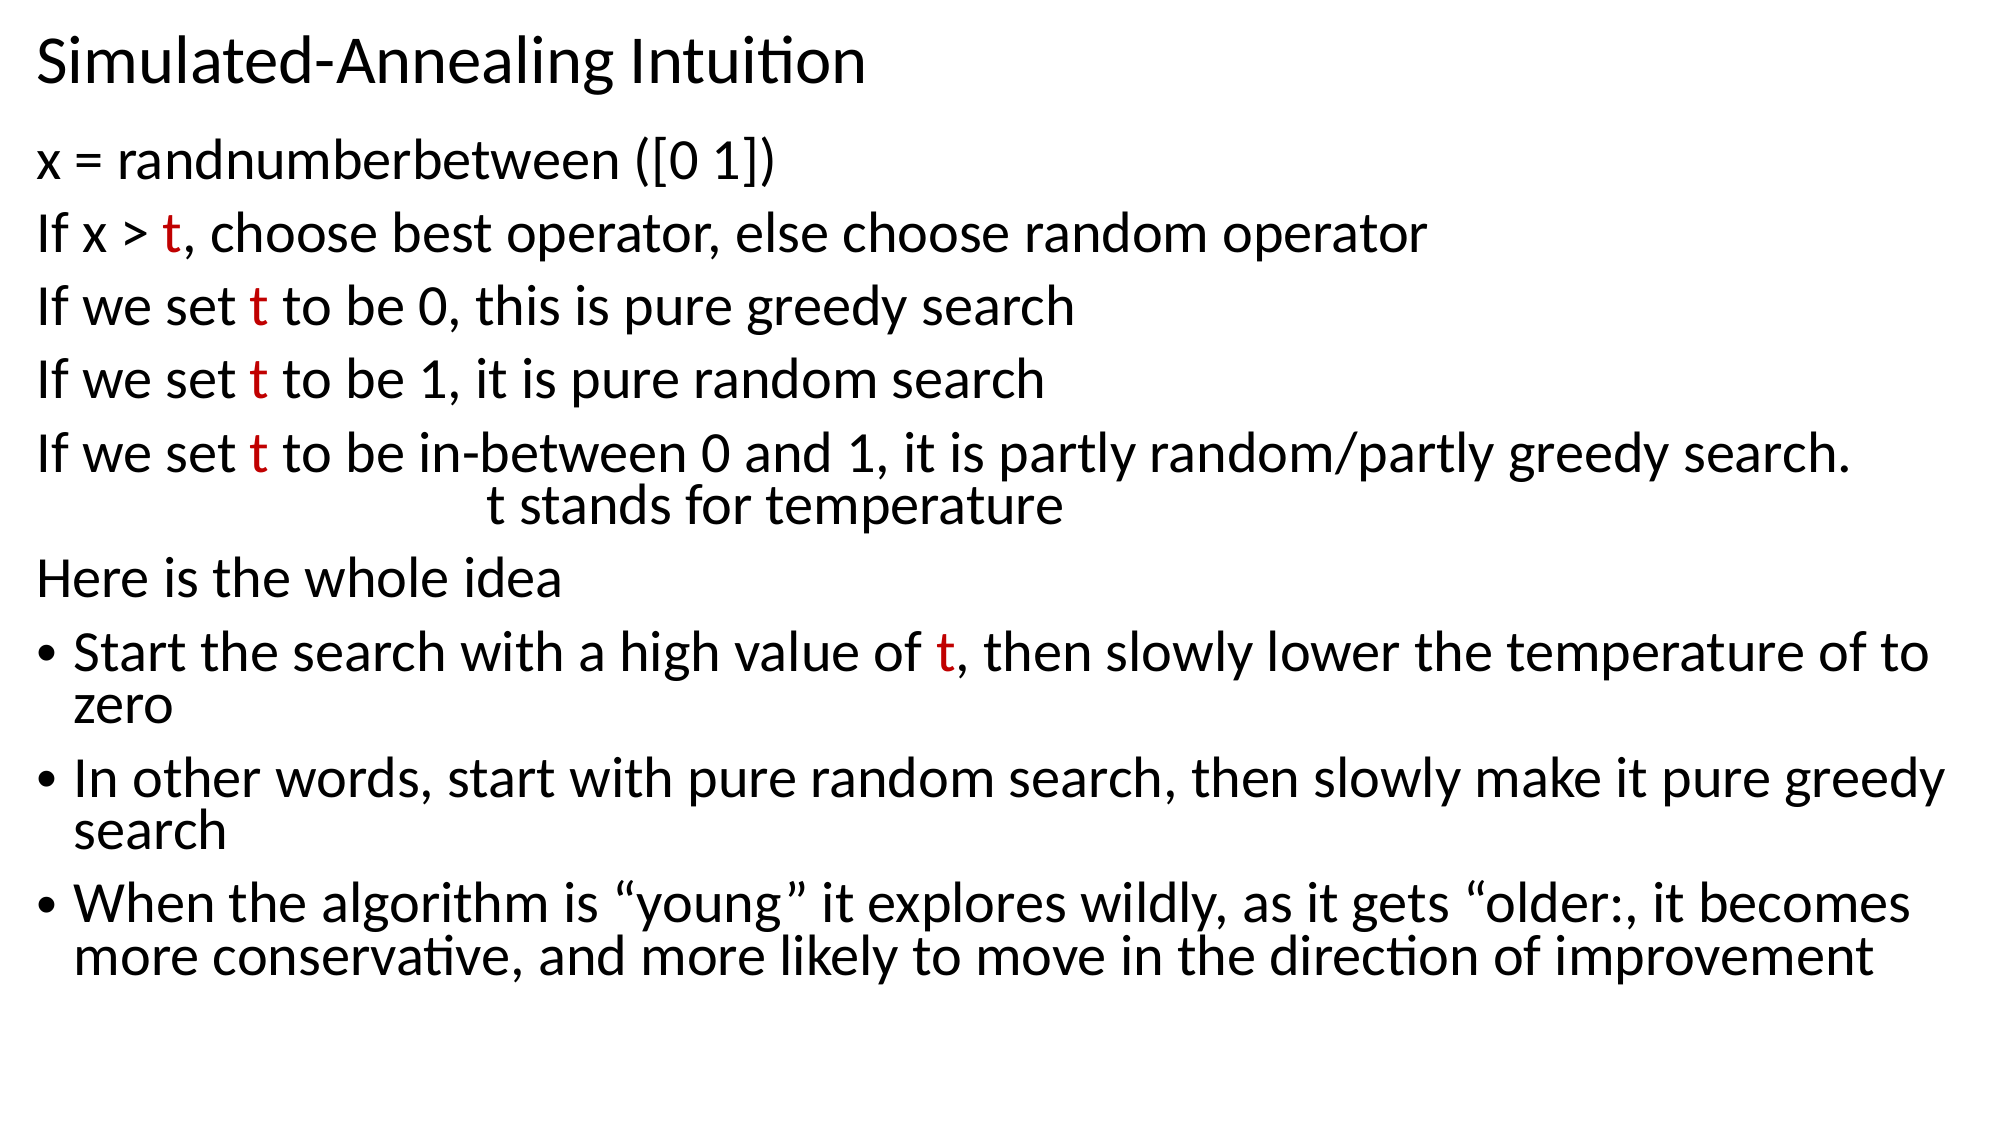

# Simulated-Annealing Intuition
x = randnumberbetween ([0 1])
If x > t, choose best operator, else choose random operator
If we set t to be 0, this is pure greedy search
If we set t to be 1, it is pure random search
If we set t to be in-between 0 and 1, it is partly random/partly greedy search.			t stands for temperature
Here is the whole idea
Start the search with a high value of t, then slowly lower the temperature of to zero
In other words, start with pure random search, then slowly make it pure greedy search
When the algorithm is “young” it explores wildly, as it gets “older:, it becomes more conservative, and more likely to move in the direction of improvement